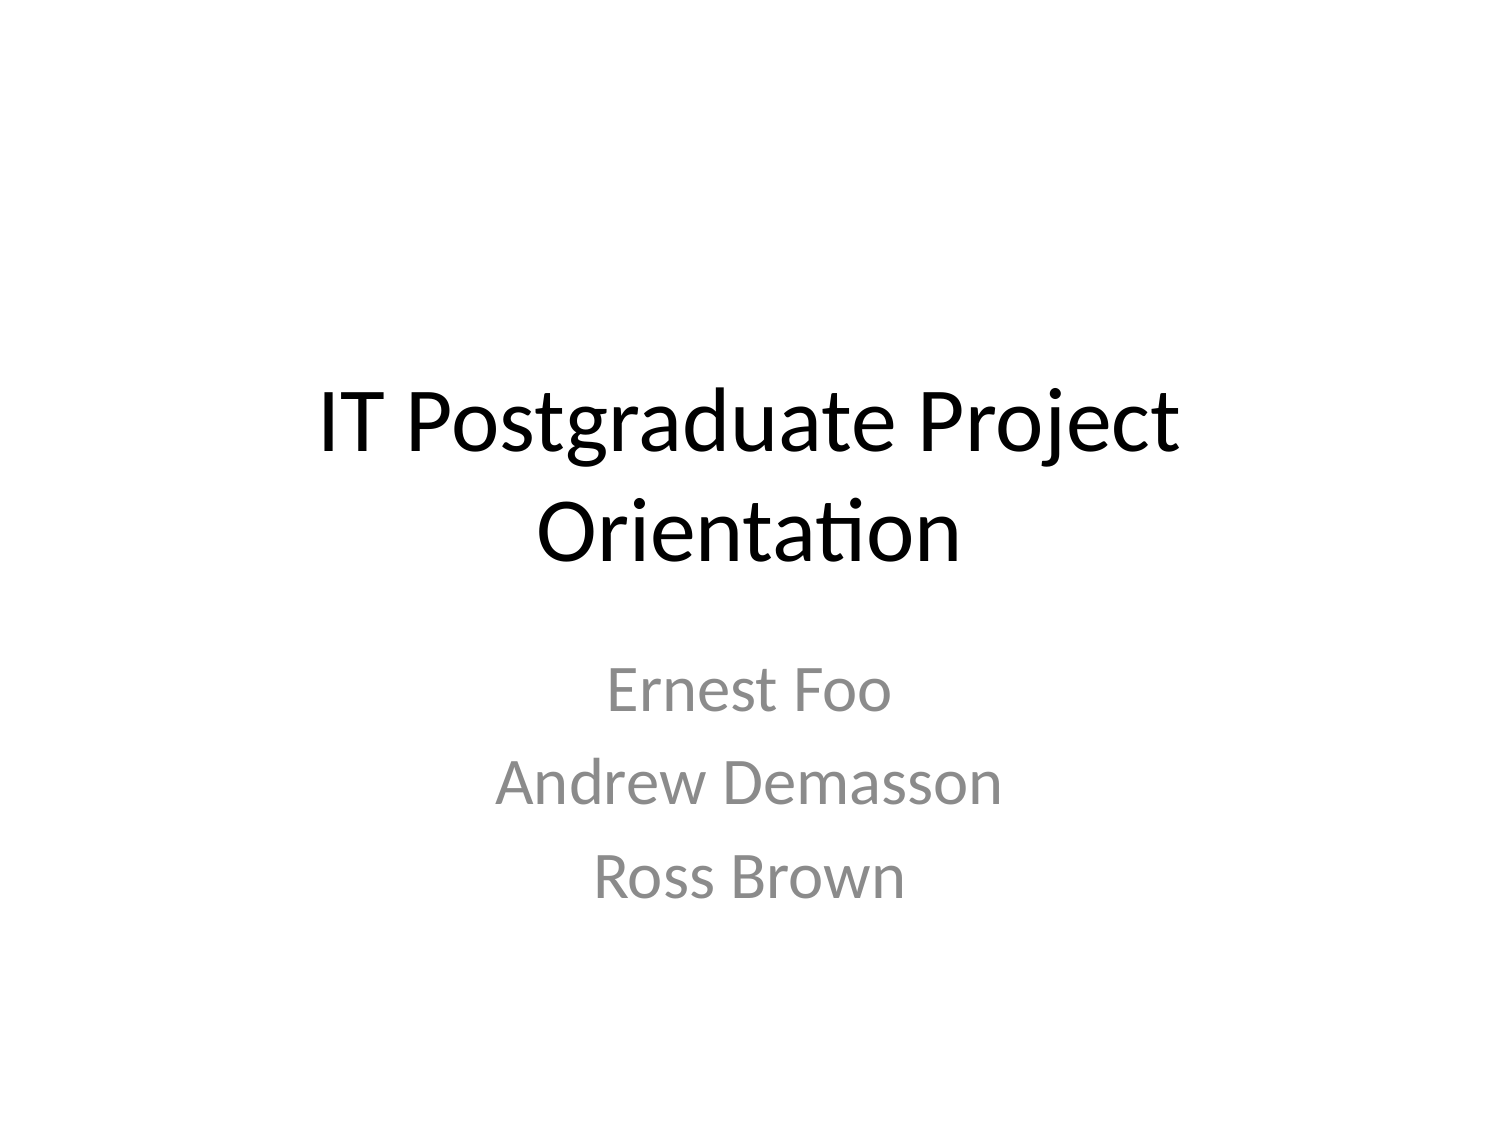

# IT Postgraduate Project Orientation
Ernest Foo
Andrew Demasson
Ross Brown